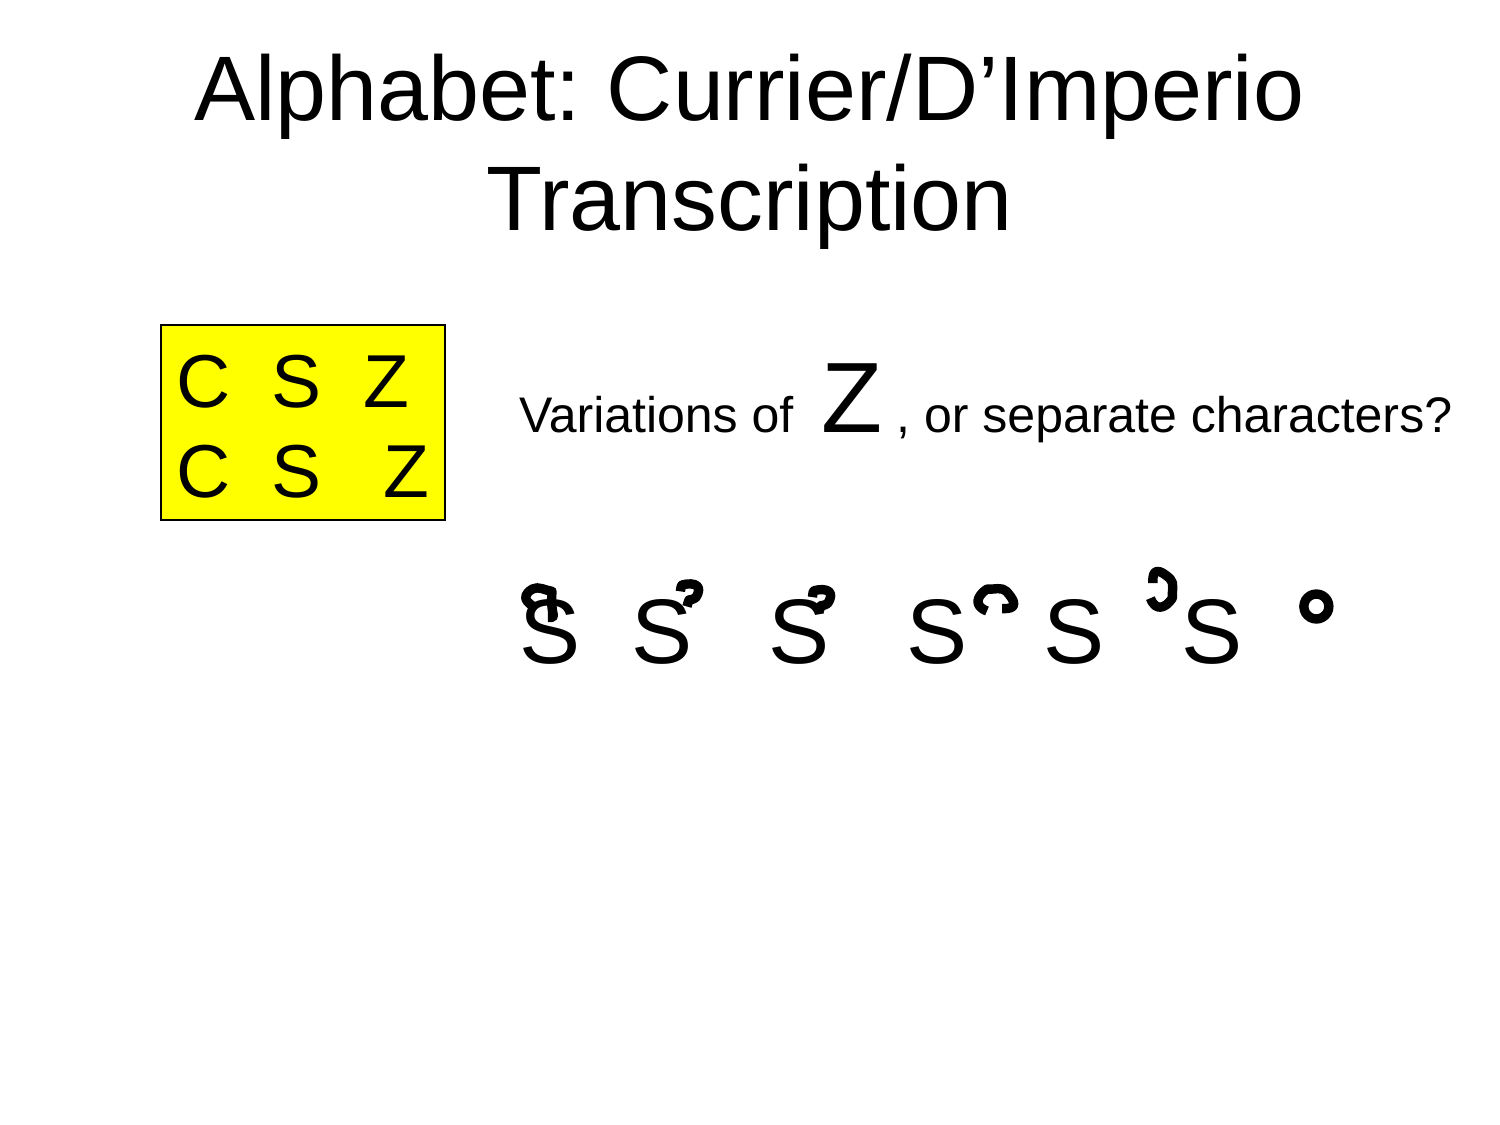

# Alphabet: Currier/D’Imperio Transcription
C  S  Z
C  S   Z
Variations of  Z , or separate characters?

S  S   S   S   S   S